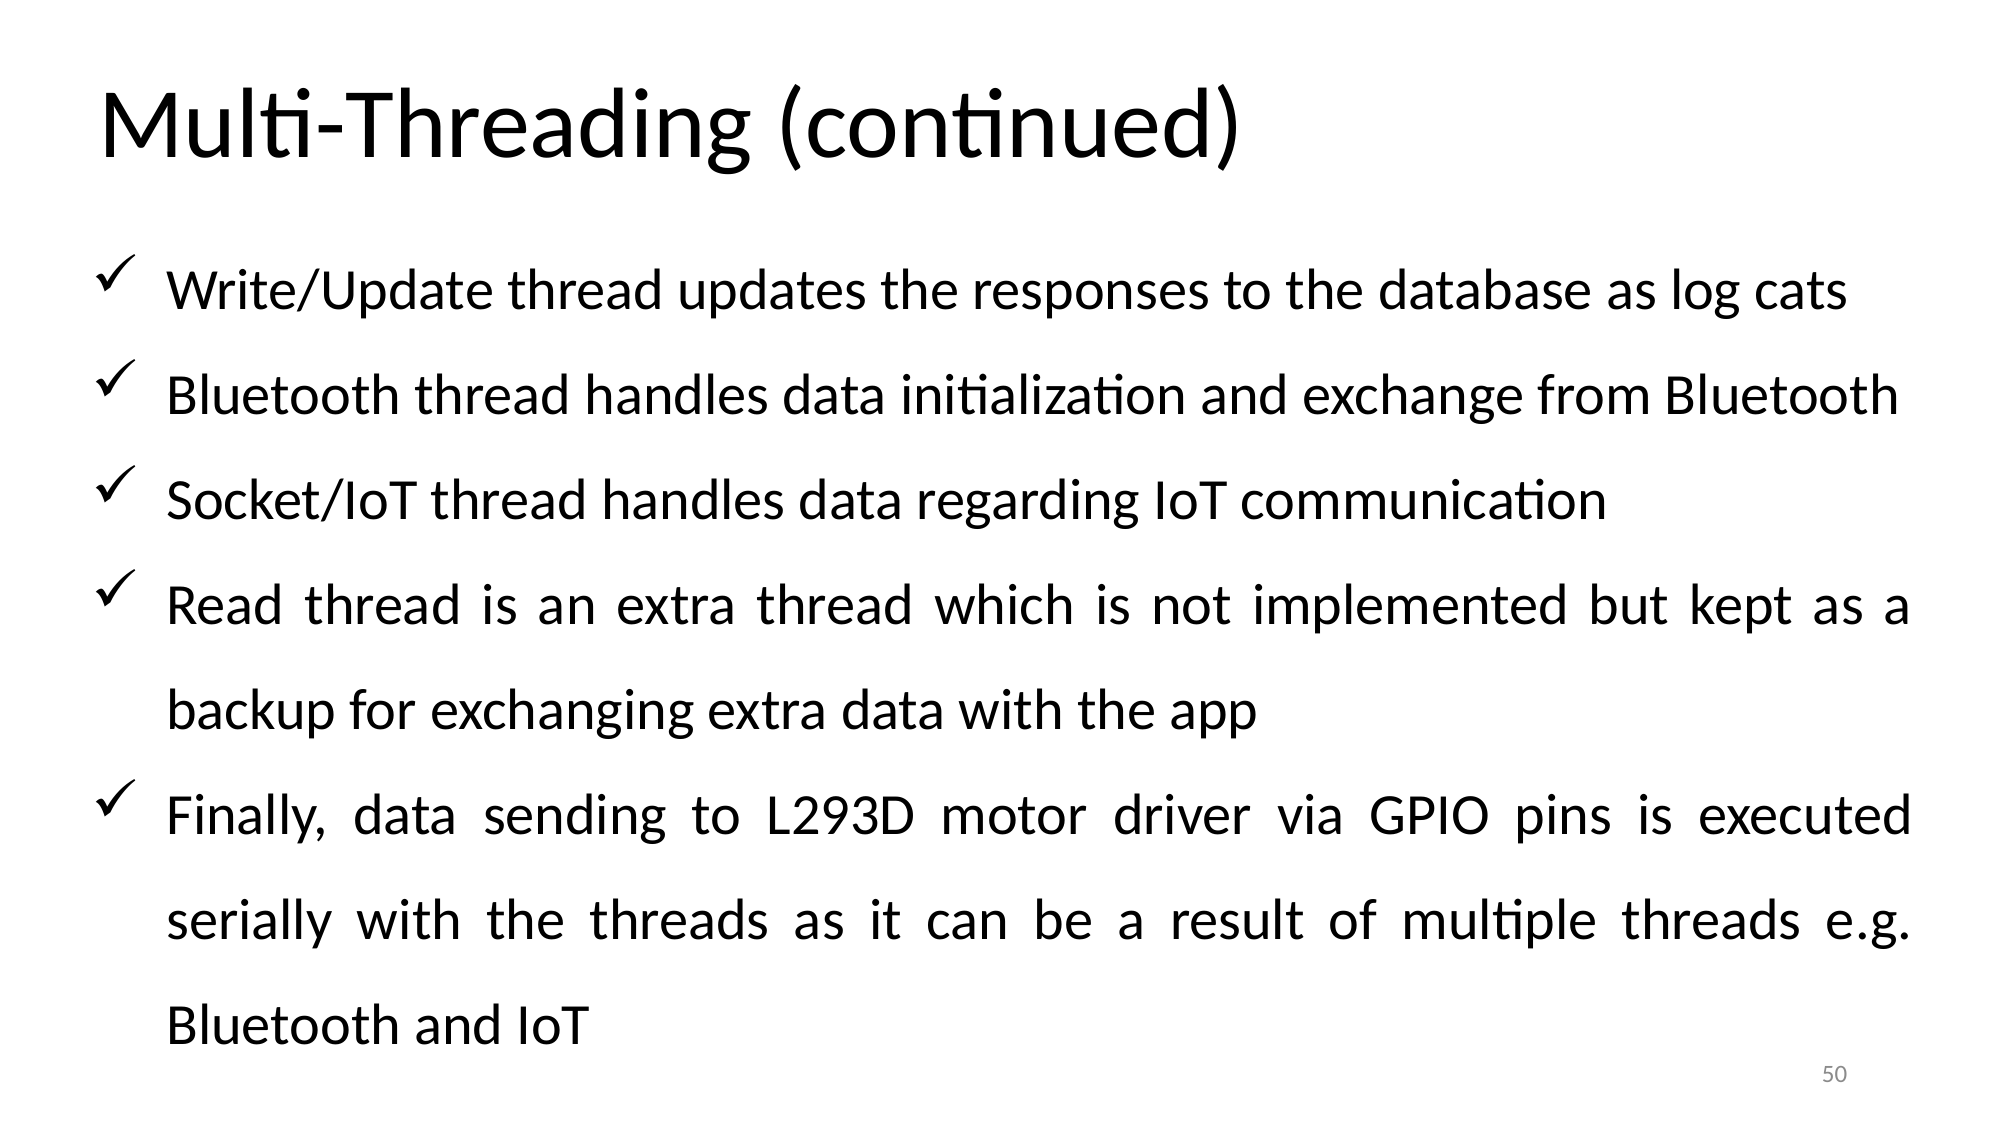

Multi-Threading (continued)
Write/Update thread updates the responses to the database as log cats
Bluetooth thread handles data initialization and exchange from Bluetooth
Socket/IoT thread handles data regarding IoT communication
Read thread is an extra thread which is not implemented but kept as a backup for exchanging extra data with the app
Finally, data sending to L293D motor driver via GPIO pins is executed serially with the threads as it can be a result of multiple threads e.g. Bluetooth and IoT
50